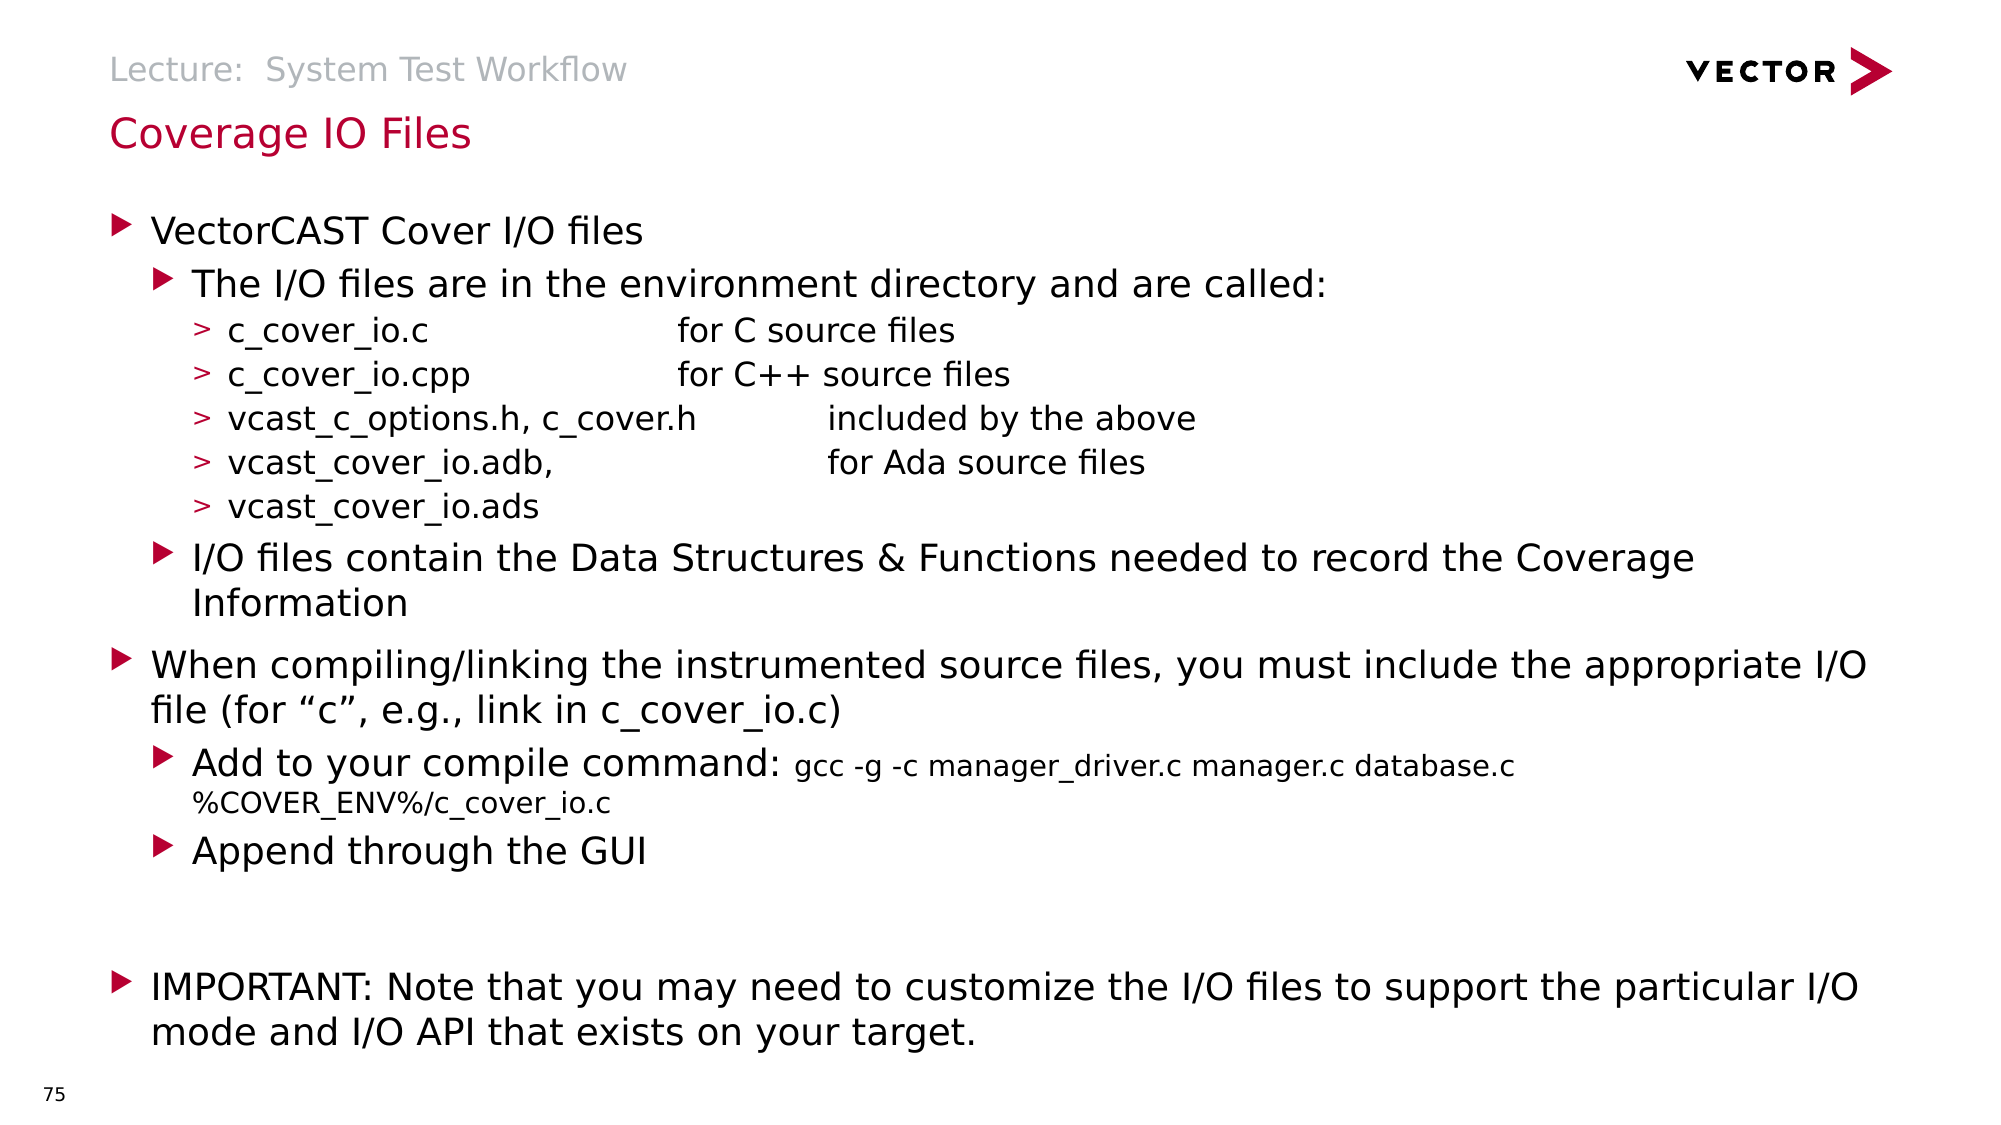

# Lecture:  System Test Workflow
Coverage IO Files
VectorCAST Cover I/O files
The I/O files are in the environment directory and are called:
c_cover_io.c		for C source files
c_cover_io.cpp		for C++ source files
vcast_c_options.h, c_cover.h	included by the above
vcast_cover_io.adb,		for Ada source files
vcast_cover_io.ads
I/O files contain the Data Structures & Functions needed to record the Coverage Information
When compiling/linking the instrumented source files, you must include the appropriate I/O file (for “c”, e.g., link in c_cover_io.c)
Add to your compile command: gcc -g -c manager_driver.c manager.c database.c  %COVER_ENV%/c_cover_io.c
Append through the GUI

IMPORTANT: Note that you may need to customize the I/O files to support the particular I/O mode and I/O API that exists on your target.